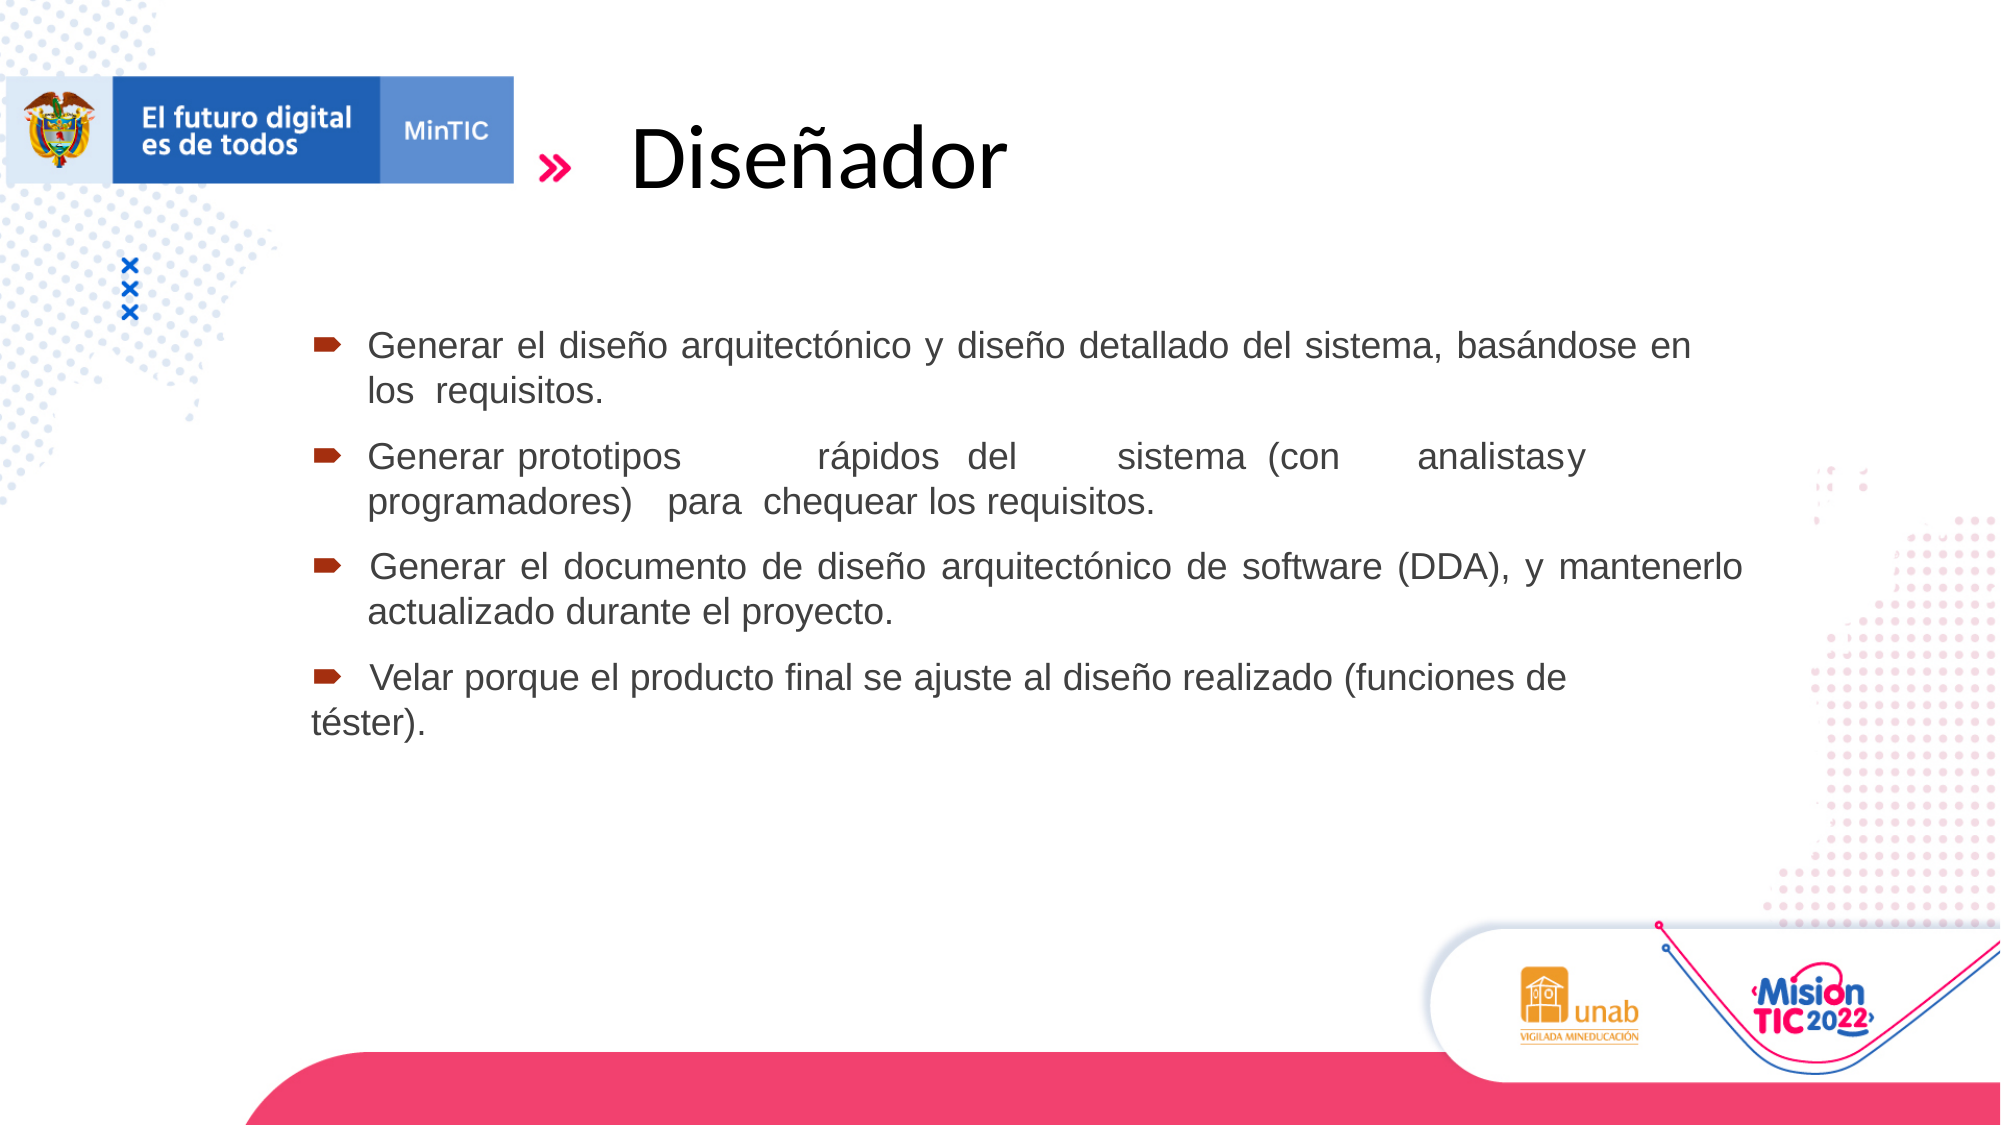

# Diseñador
🠶	Generar el diseño arquitectónico y diseño detallado del sistema, basándose en los  requisitos.
🠶	Generar	prototipos	rápidos	del	sistema	(con	analistas	y	programadores)	para  chequear los requisitos.
🠶	Generar el documento de diseño arquitectónico de software (DDA), y mantenerlo
actualizado durante el proyecto.
🠶	Velar porque el producto final se ajuste al diseño realizado (funciones de téster).